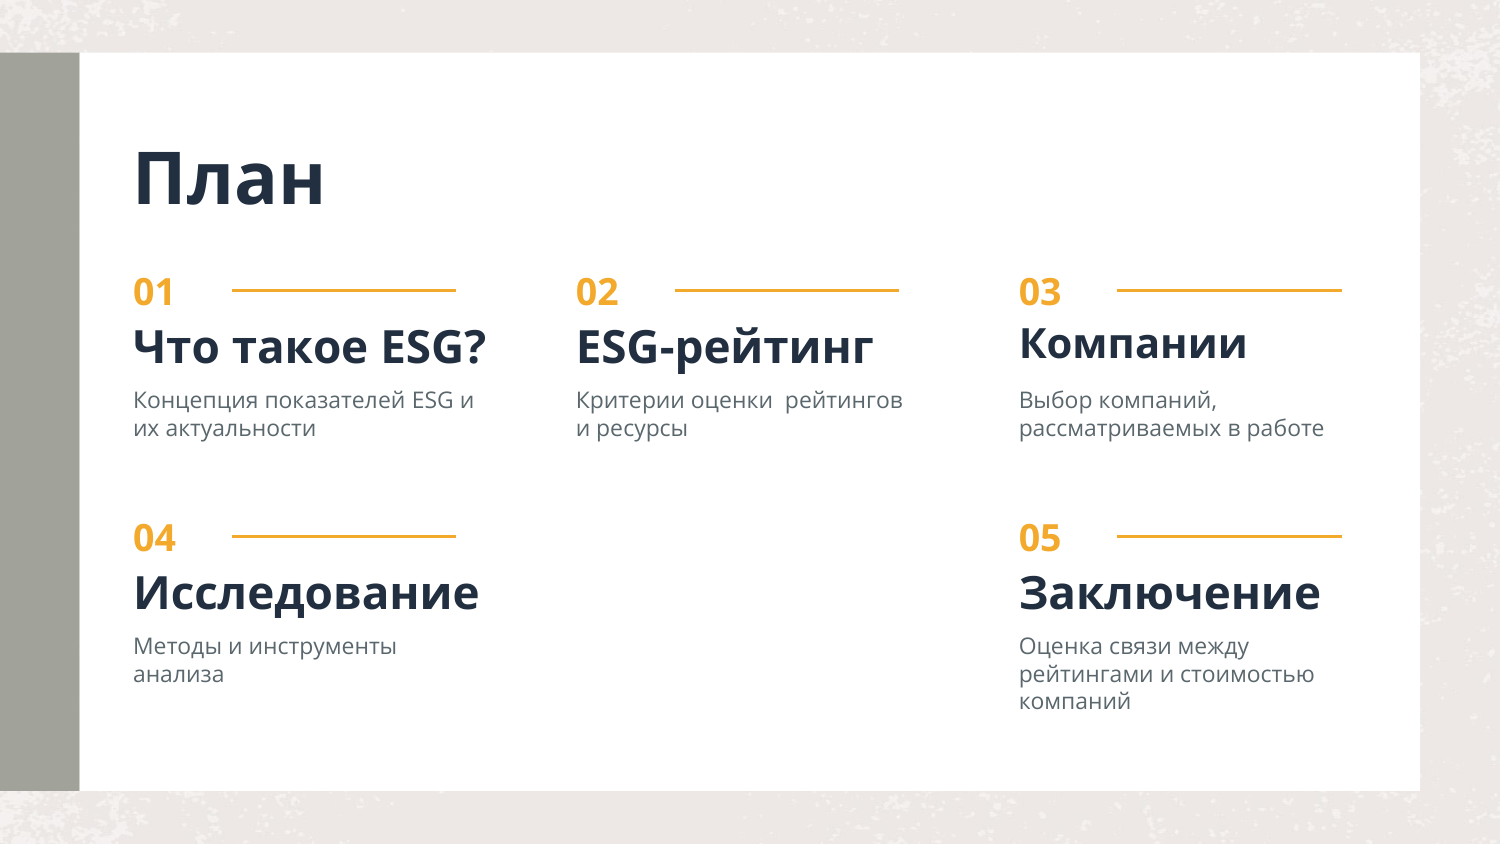

# План
01
02
03
Компании
Что такое ESG?
ESG-рейтинг
Концепция показателей ESG и их актуальности
Критерии оценки  рейтингов и ресурсы
Выбор компаний, рассматриваемых в работе
04
05
Исследование
Заключение
Методы и инструменты анализа
Оценка связи между рейтингами и стоимостью компаний